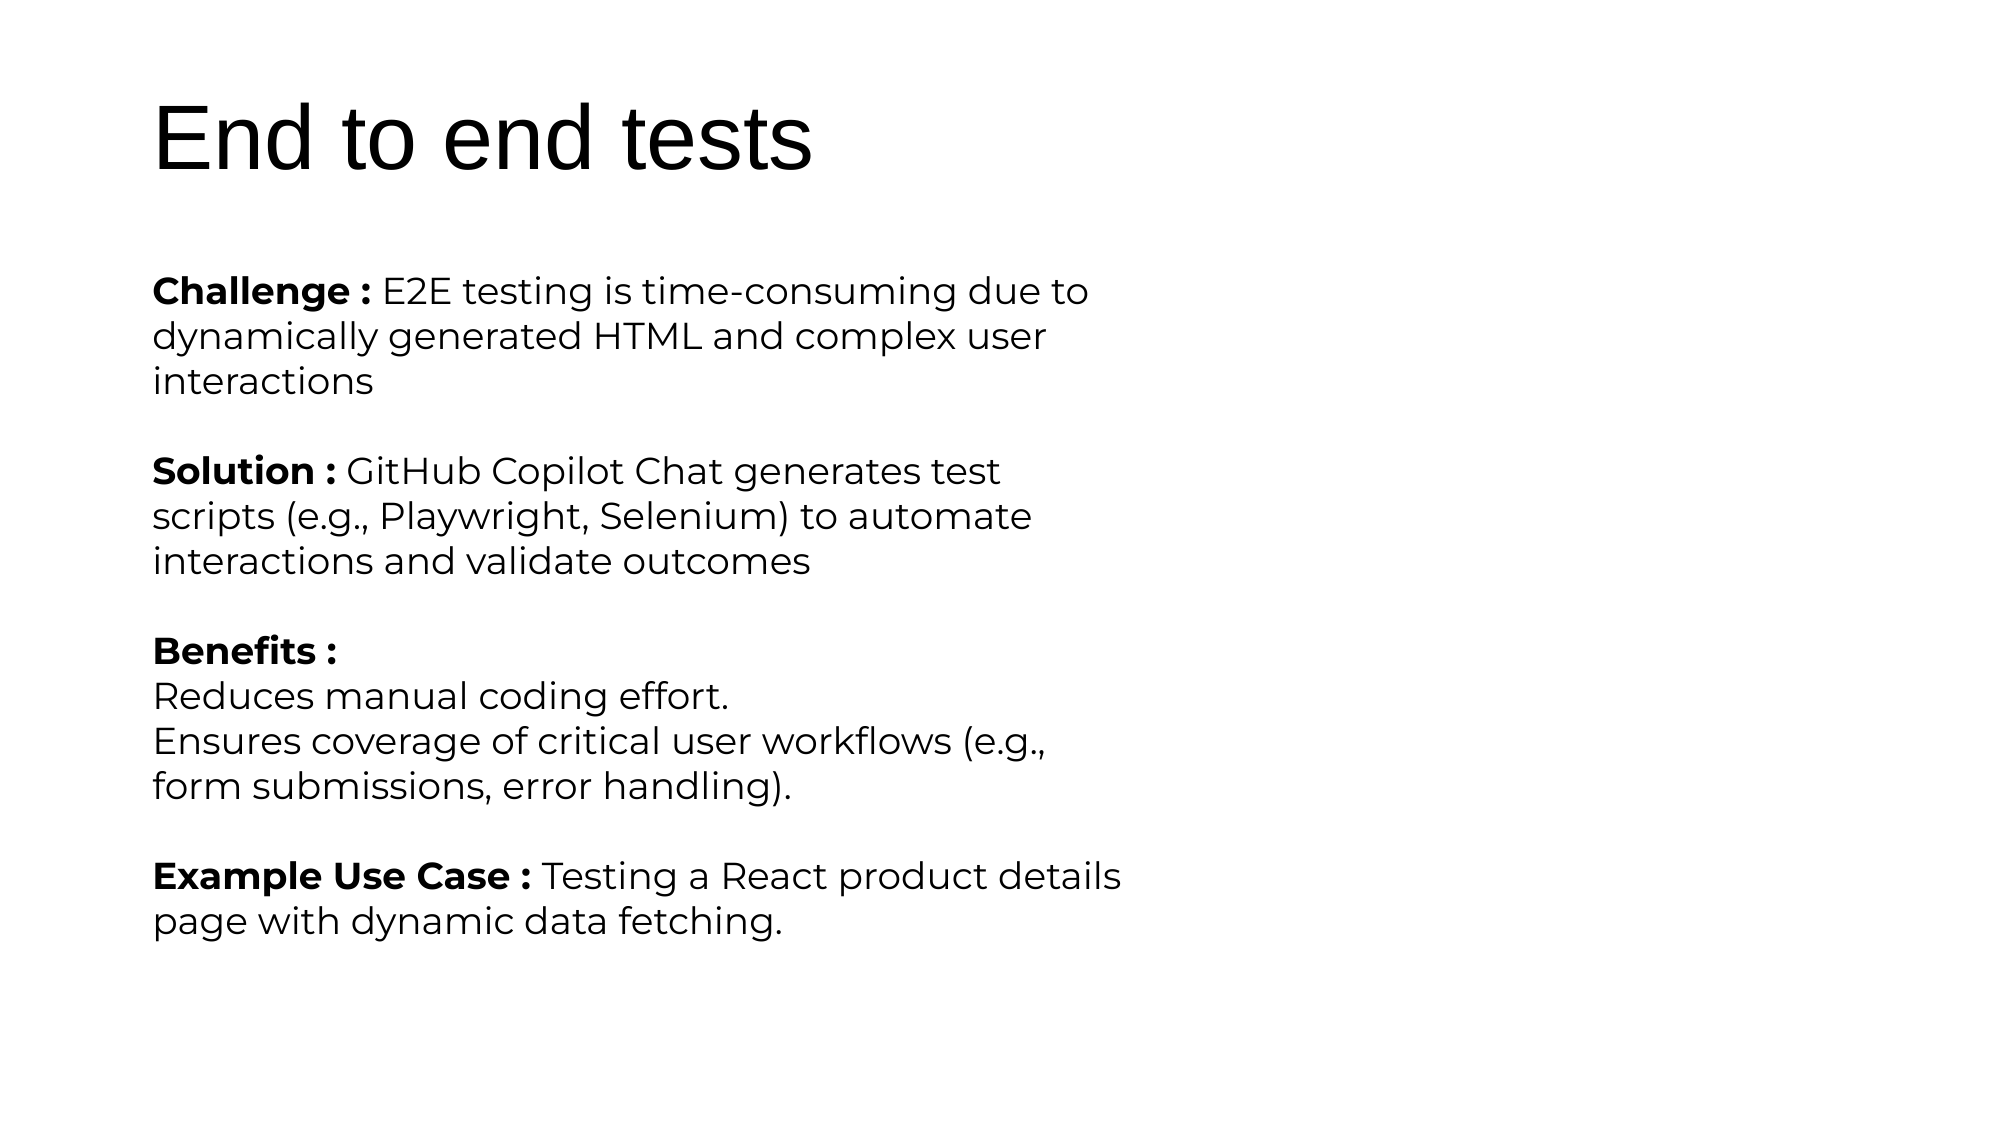

# End to end tests
Challenge : E2E testing is time-consuming due to dynamically generated HTML and complex user interactions

Solution : GitHub Copilot Chat generates test scripts (e.g., Playwright, Selenium) to automate interactions and validate outcomes

Benefits :
Reduces manual coding effort.
Ensures coverage of critical user workflows (e.g., form submissions, error handling).

Example Use Case : Testing a React product details page with dynamic data fetching.